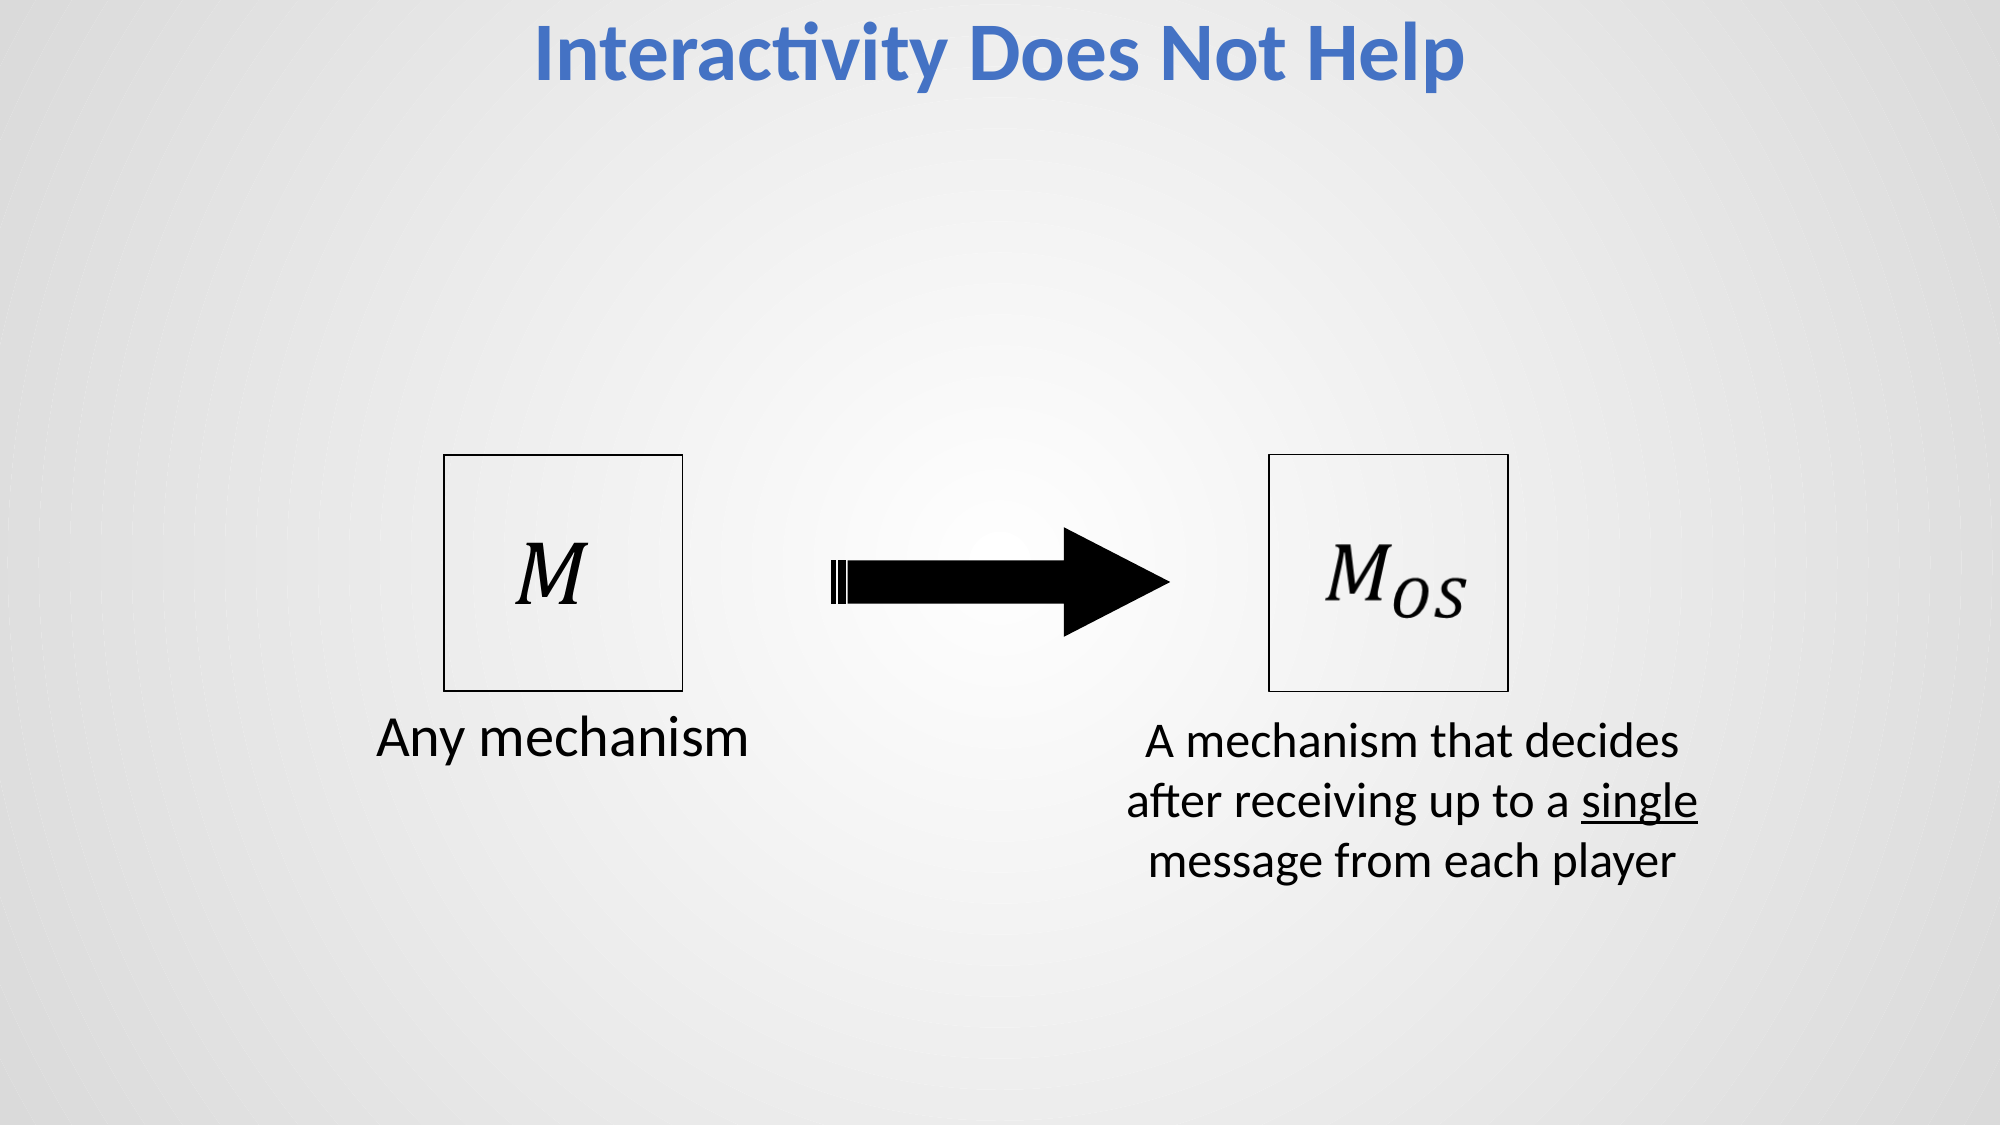

# Interactivity Does Not Help

Any mechanism
A mechanism that decides after receiving up to a single message from each player